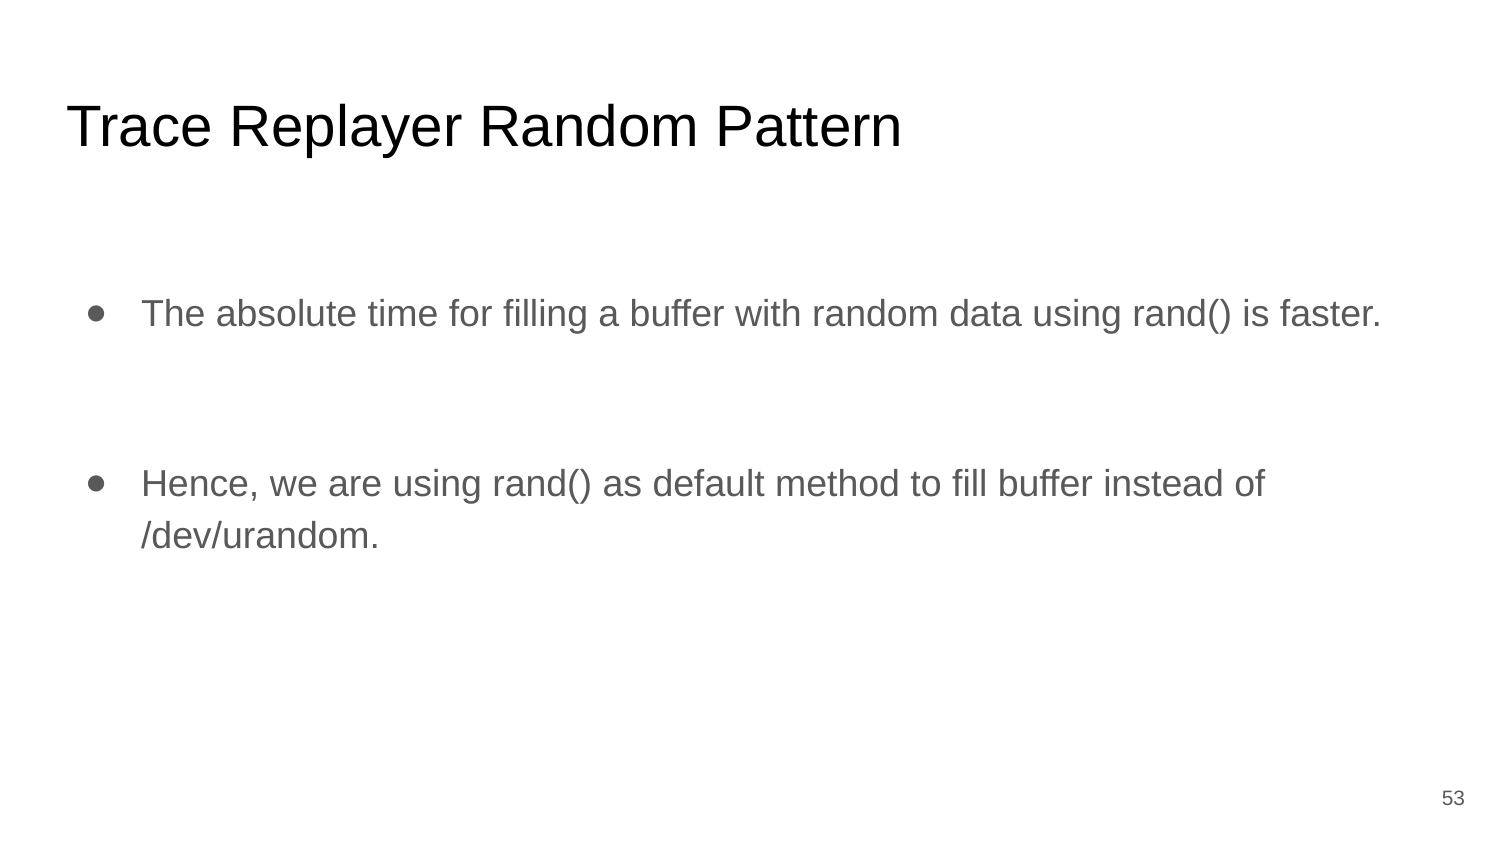

# Trace Replayer Random Pattern

The absolute time for filling a buffer with random data using rand() is faster.

Hence, we are using rand() as default method to fill buffer instead of /dev/urandom.
53